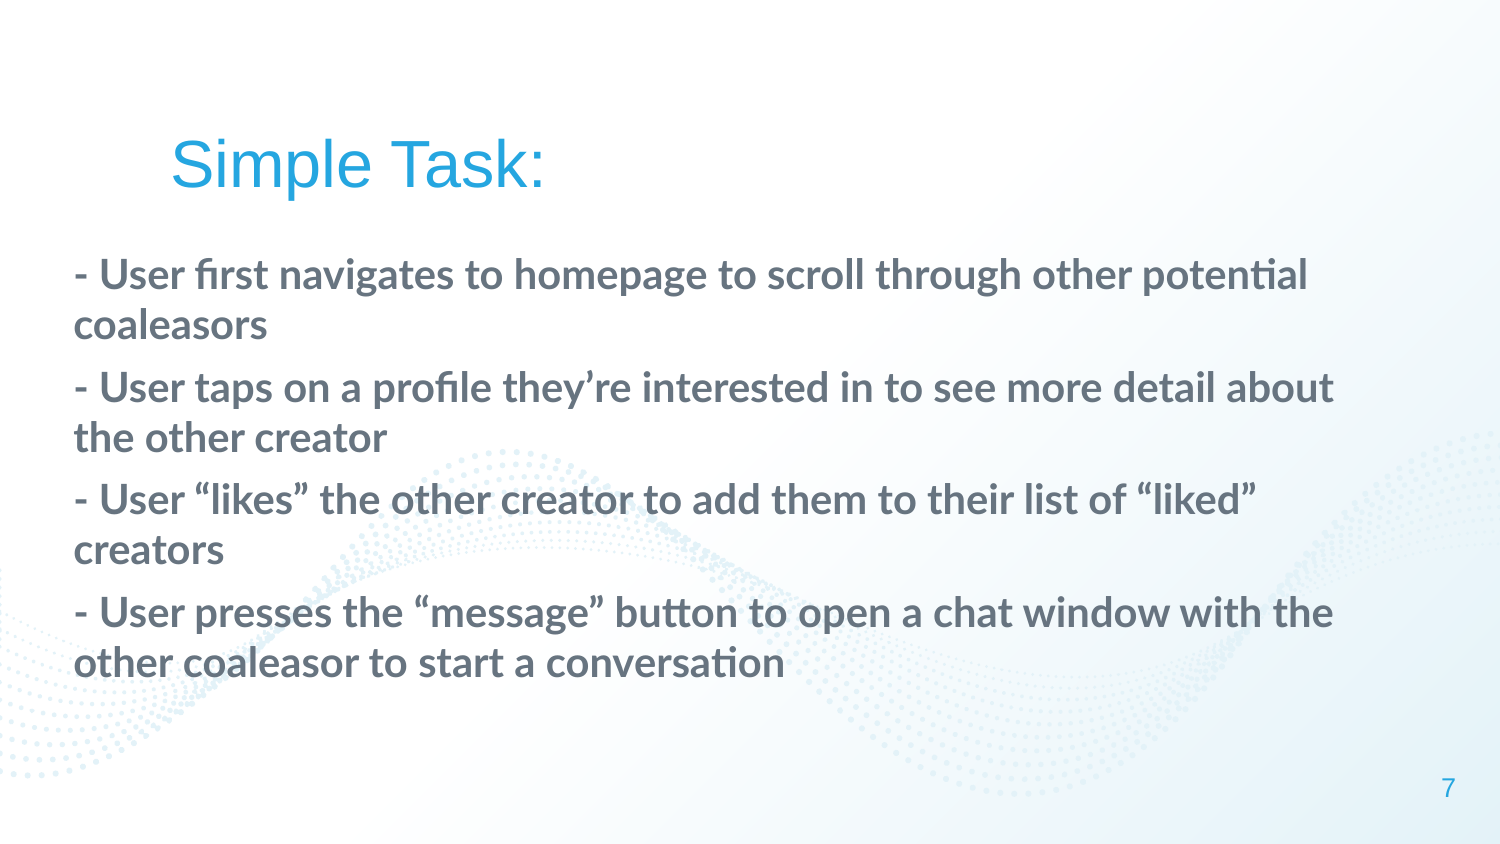

# Simple Task:
- User first navigates to homepage to scroll through other potential coaleasors
- User taps on a profile they’re interested in to see more detail about the other creator
- User “likes” the other creator to add them to their list of “liked” creators
- User presses the “message” button to open a chat window with the other coaleasor to start a conversation
7